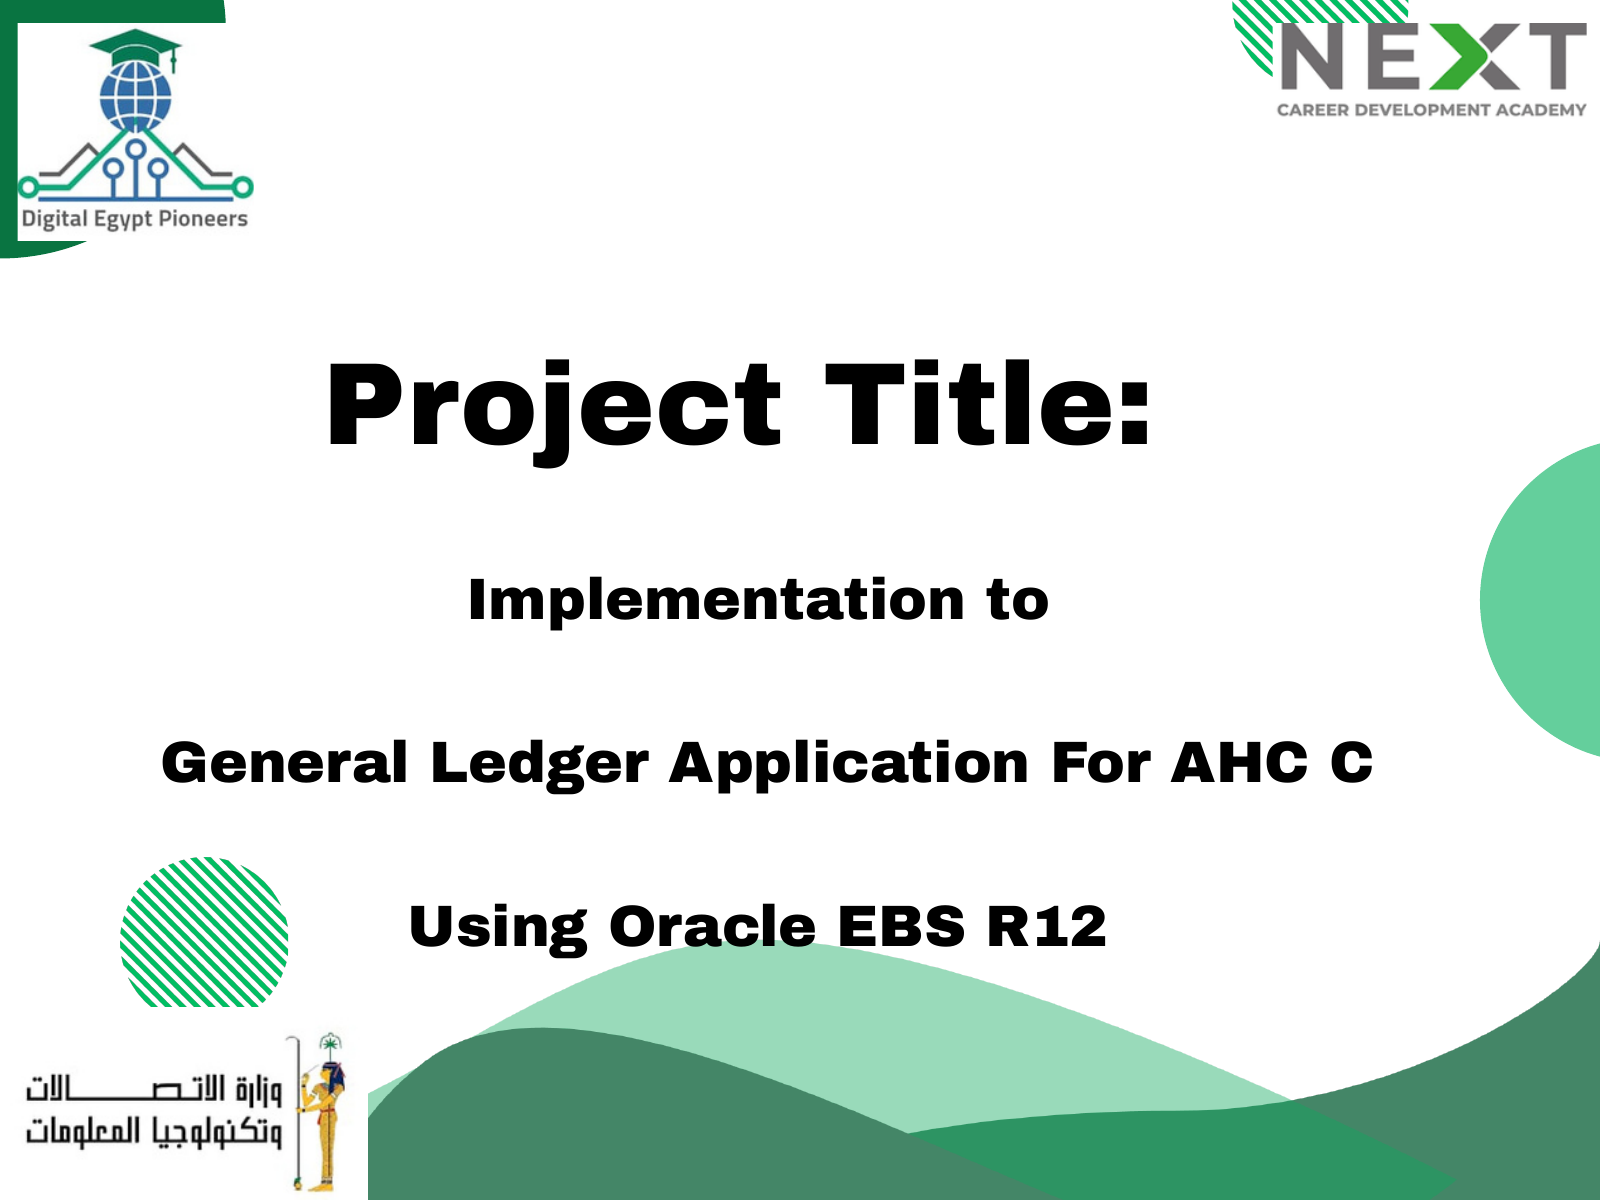

Project Title:
Implementation to
 General Ledger Application For AHC C
Using Oracle EBS R12